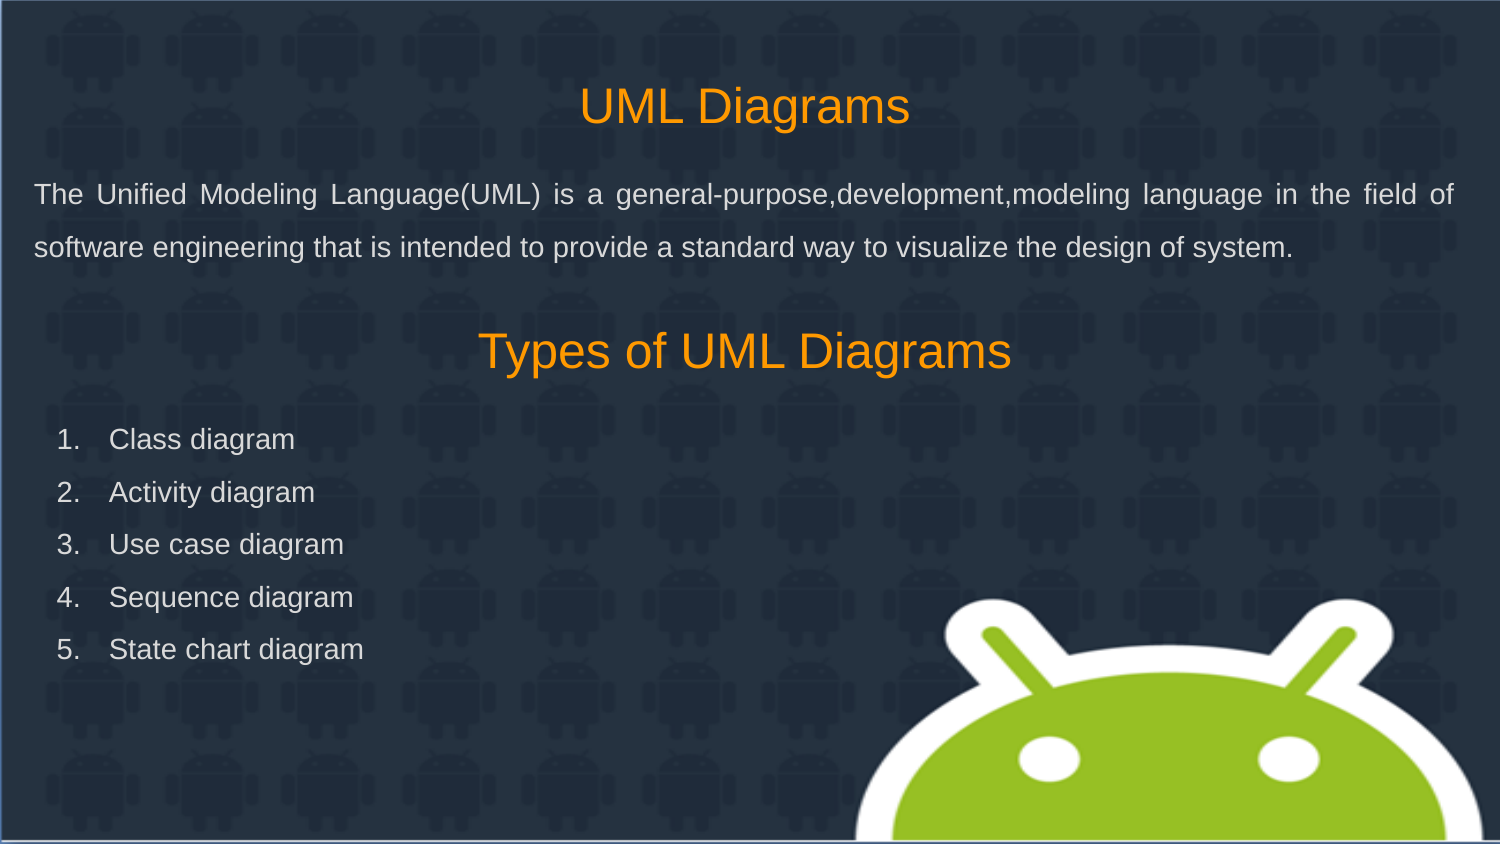

UML Diagrams
The Unified Modeling Language(UML) is a general-purpose,development,modeling language in the field of software engineering that is intended to provide a standard way to visualize the design of system.
Types of UML Diagrams
Class diagram
Activity diagram
Use case diagram
Sequence diagram
State chart diagram